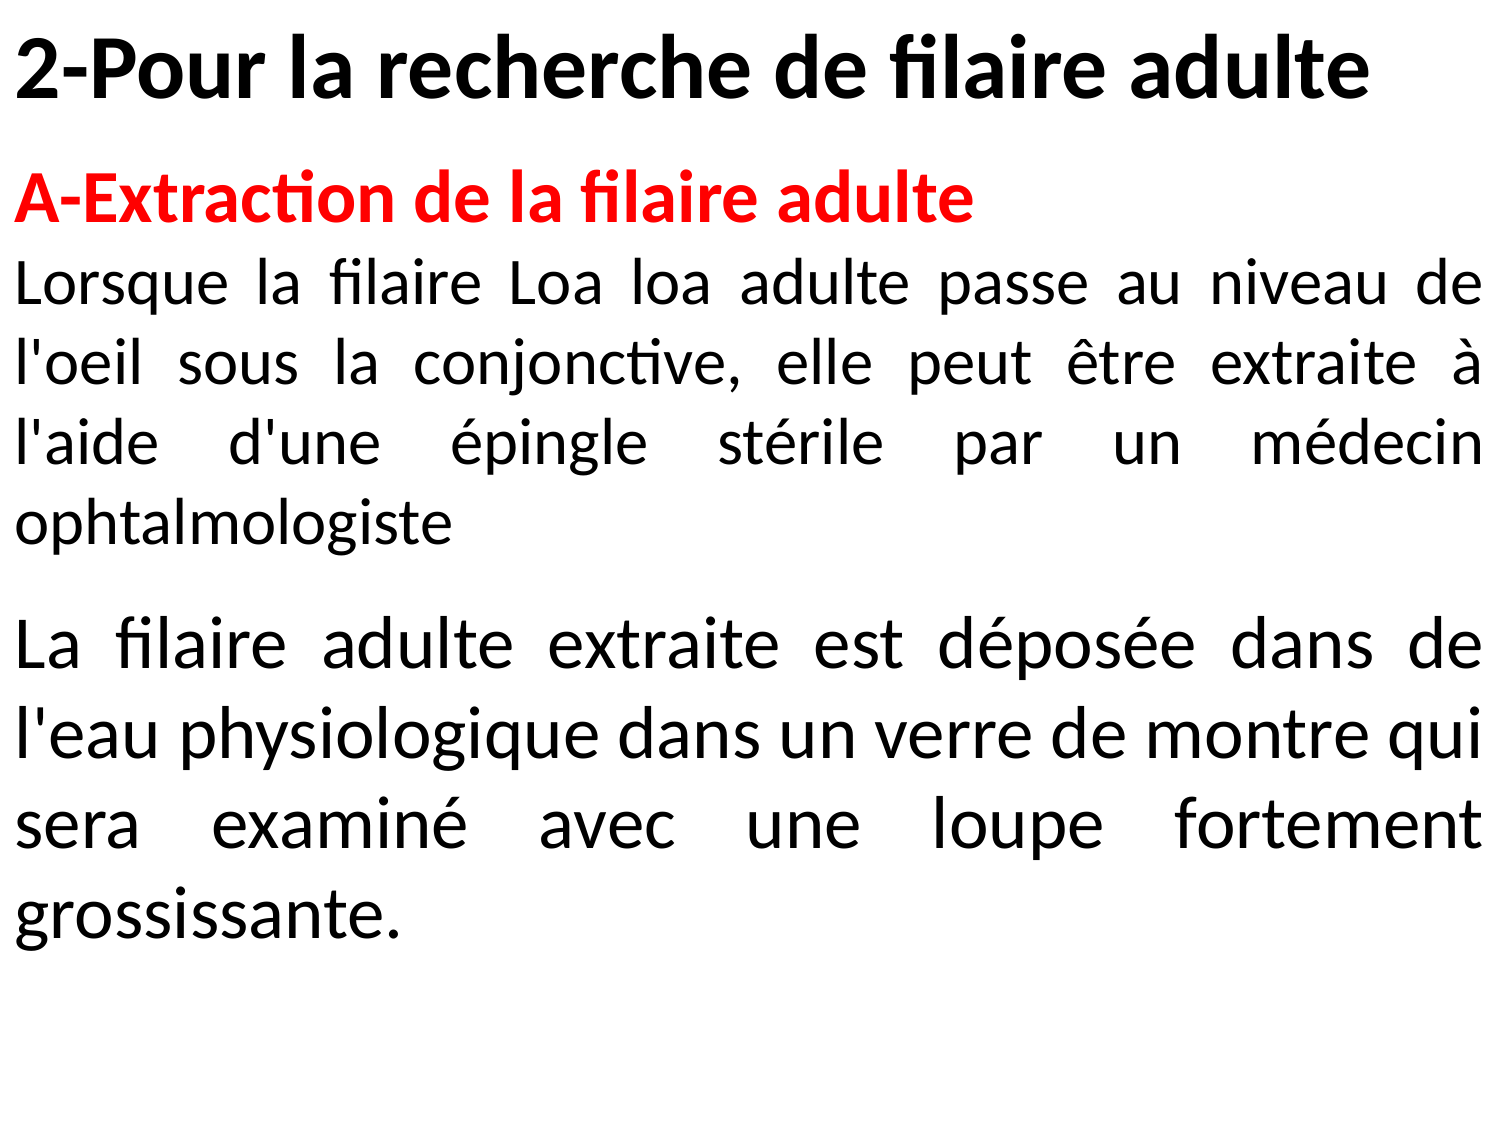

2-Pour la recherche de filaire adulte
A-Extraction de la filaire adulte
Lorsque la filaire Loa loa adulte passe au niveau de l'oeil sous la conjonctive, elle peut être extraite à l'aide d'une épingle stérile par un médecin ophtalmologiste
La filaire adulte extraite est déposée dans de l'eau physiologique dans un verre de montre qui sera examiné avec une loupe fortement grossissante.